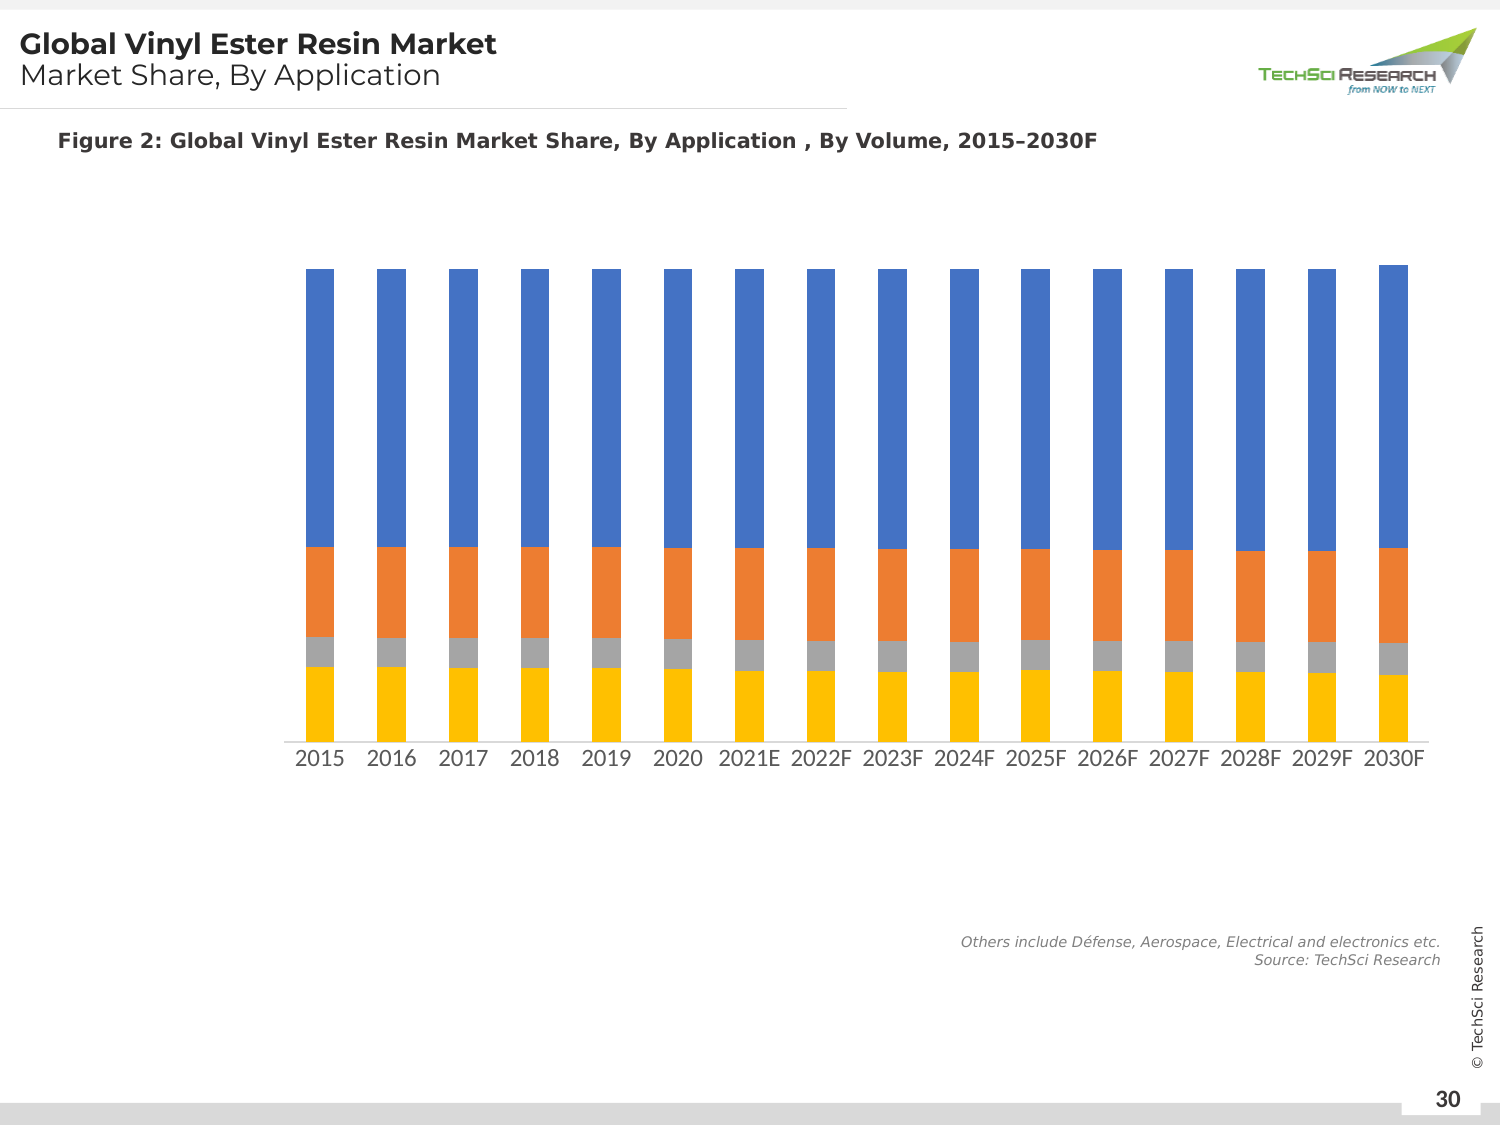

Global Vinyl Ester Resin Market
Market Share, By Application
Figure 2: Global Vinyl Ester Resin Market Share, By Application , By Volume, 2015–2030F

### Chart

| Category | Others | Renewables | Marine Components | Pipes & Tanks |
|---|---|---|---|---|
| 2015 | 0.1579 | 0.0631 | 0.1903 | 0.5888 |
| 2016 | 0.1572 | 0.0634 | 0.1904 | 0.5891 |
| 2017 | 0.1568 | 0.0638 | 0.1907 | 0.5887 |
| 2018 | 0.1557 | 0.0641 | 0.1912 | 0.5889 |
| 2019 | 0.1552 | 0.0638 | 0.1925 | 0.5884 |
| 2020 | 0.1537 | 0.0644 | 0.1915 | 0.5903 |
| 2021E | 0.1507 | 0.0639 | 0.1954 | 0.59 |
| 2022F | 0.1501 | 0.064 | 0.1951 | 0.5908 |
| 2023F | 0.1485 | 0.0641 | 0.1957 | 0.5917 |
| 2024F | 0.1476 | 0.0643 | 0.1957 | 0.5924 |
| 2025F | 0.1511 | 0.0644 | 0.1913 | 0.5932 |
| 2026F | 0.1495 | 0.0645 | 0.1916 | 0.5943 |
| 2027F | 0.1478 | 0.0647 | 0.1923 | 0.5953 |
| 2028F | 0.1468 | 0.0648 | 0.1924 | 0.5959 |
| 2029F | 0.1458 | 0.0649 | 0.1927 | 0.5966 |
| 2030F | 0.1406 | 0.0681 | 0.201 | 0.5979 |
Others include Défense, Aerospace, Electrical and electronics etc.
Source: TechSci Research